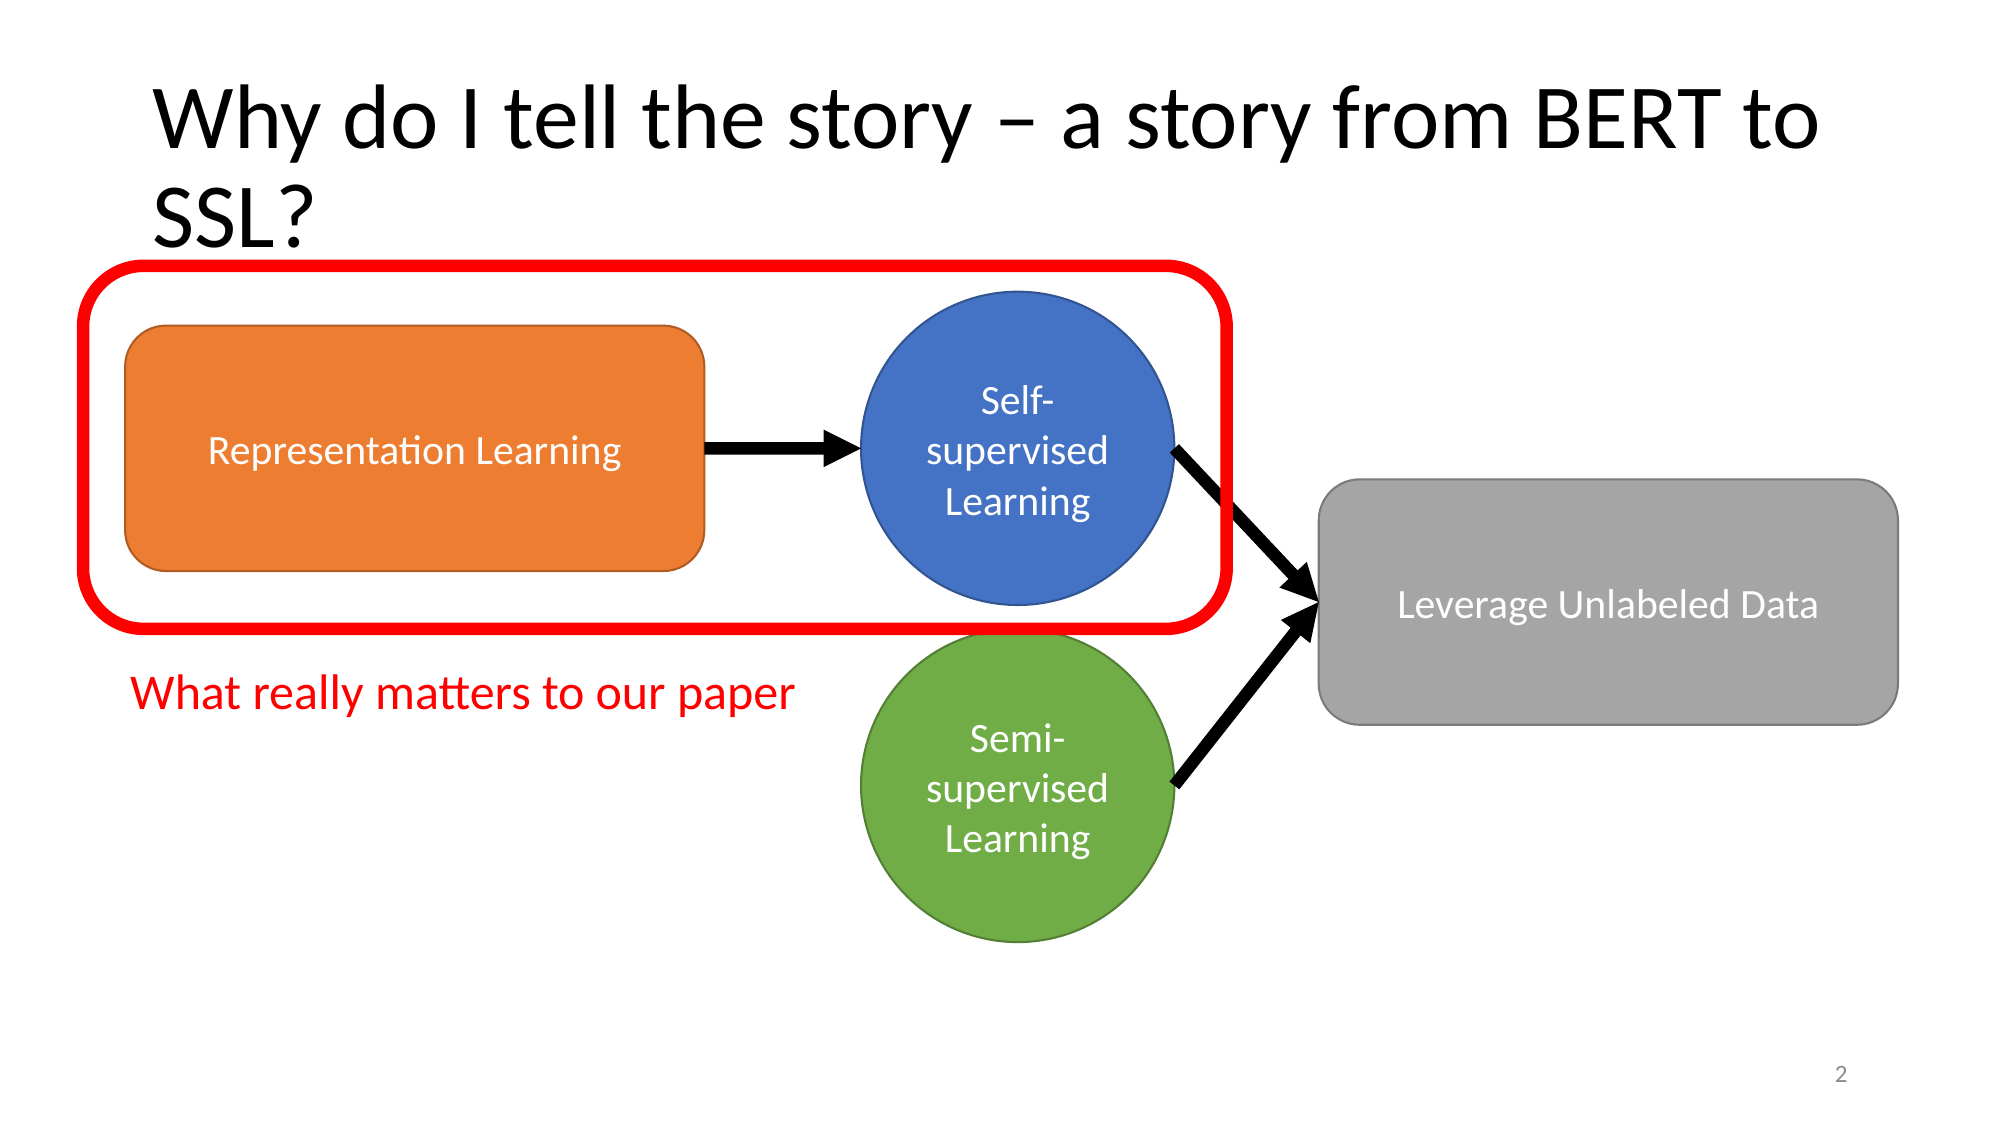

# Why do I tell the story – a story from BERT to SSL?

Self-supervised Learning
Representation Learning
Leverage Unlabeled Data
Semi-supervised Learning
What really matters to our paper
2